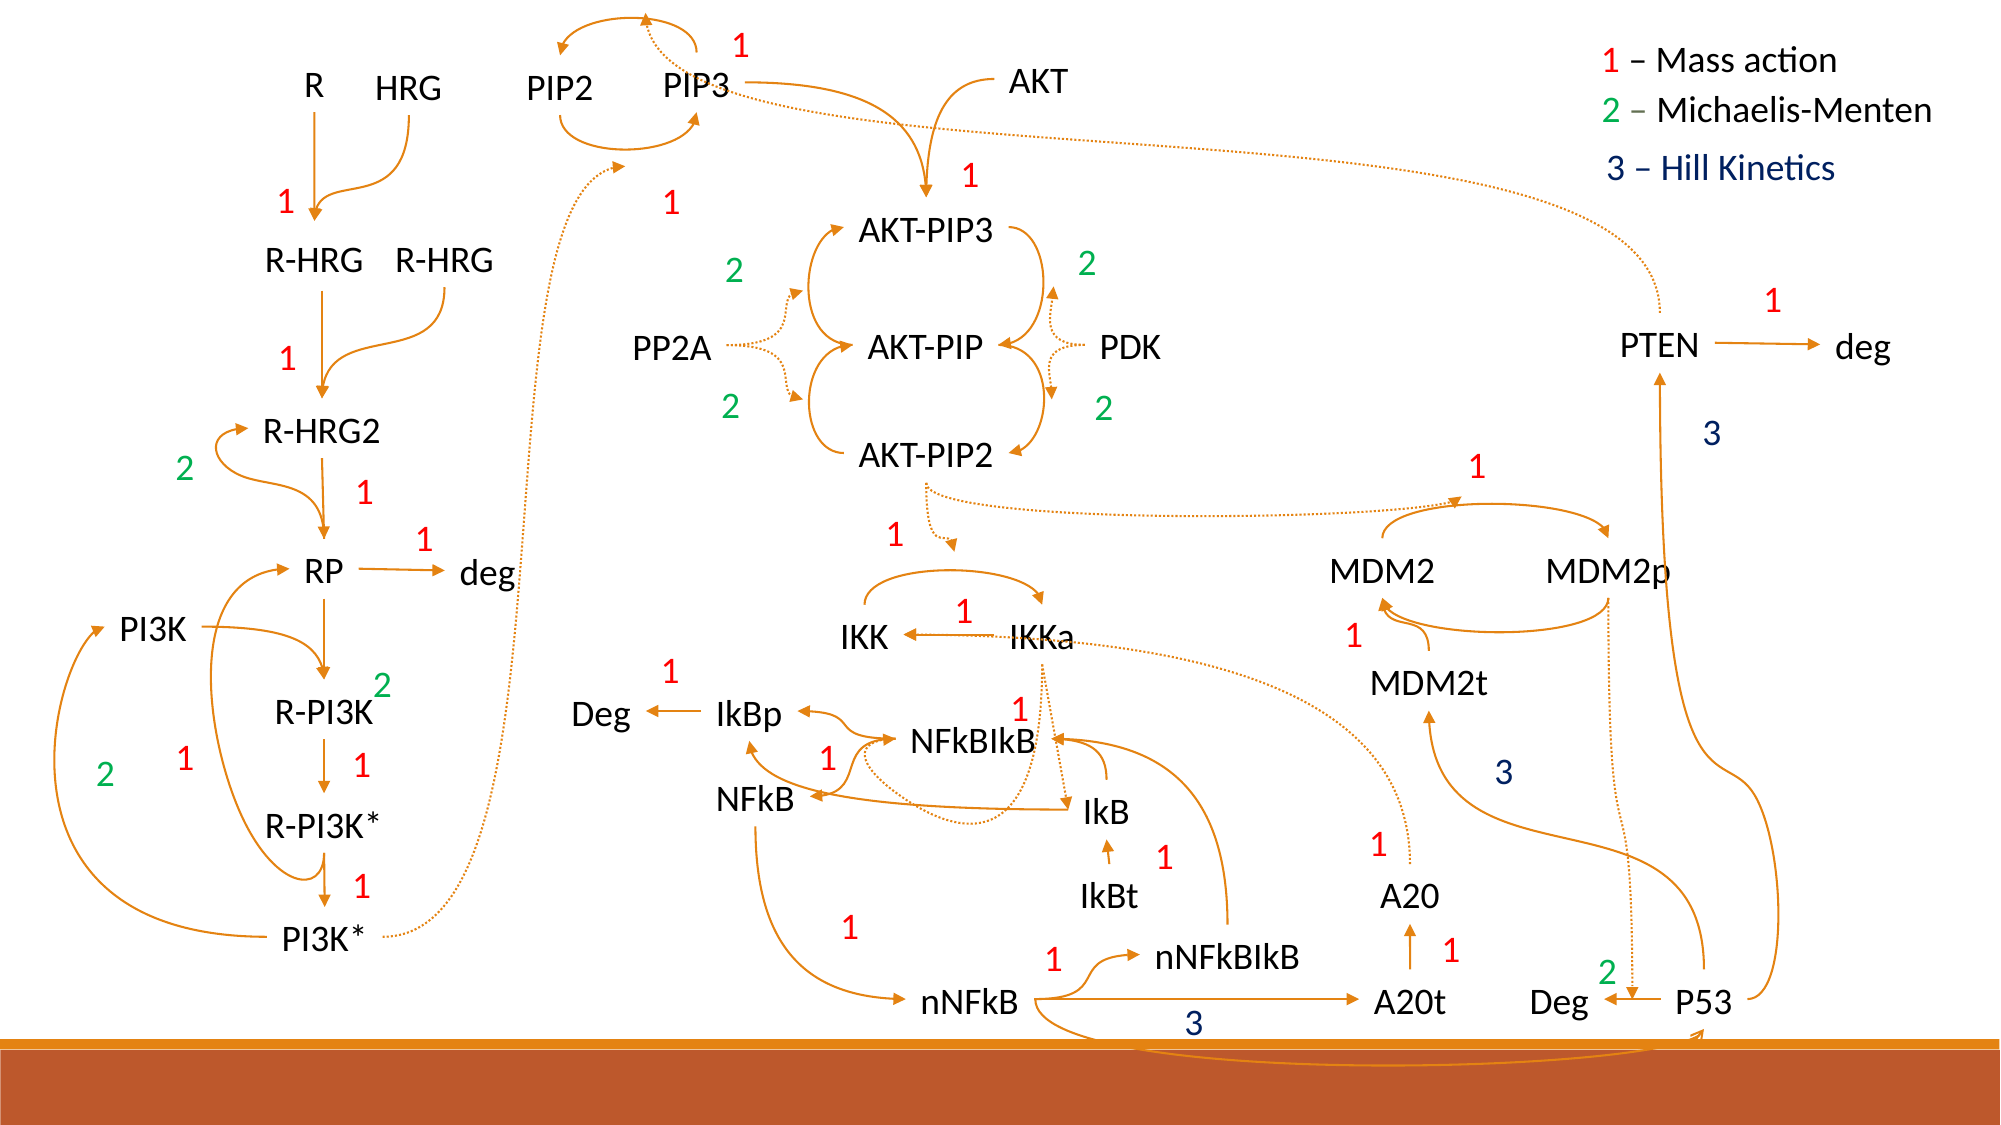

1
1 – Mass action
AKT
R
PIP3
HRG
PIP2
2 – Michaelis-Menten
3 – Hill Kinetics
1
1
1
AKT-PIP3
R-HRG
R-HRG
2
2
1
PTEN
deg
AKT-PIP
PDK
PP2A
1
2
2
R-HRG2
3
AKT-PIP2
1
2
1
1
1
MDM2
MDM2p
RP
deg
1
PI3K
1
IKK
IKKa
1
MDM2t
2
1
R-PI3K
Deg
IkBp
NFkBIkB
1
1
1
3
2
NFkB
IkB
R-PI3K*
1
1
1
IkBt
A20
1
PI3K*
1
nNFkBIkB
1
2
nNFkB
A20t
Deg
P53
3